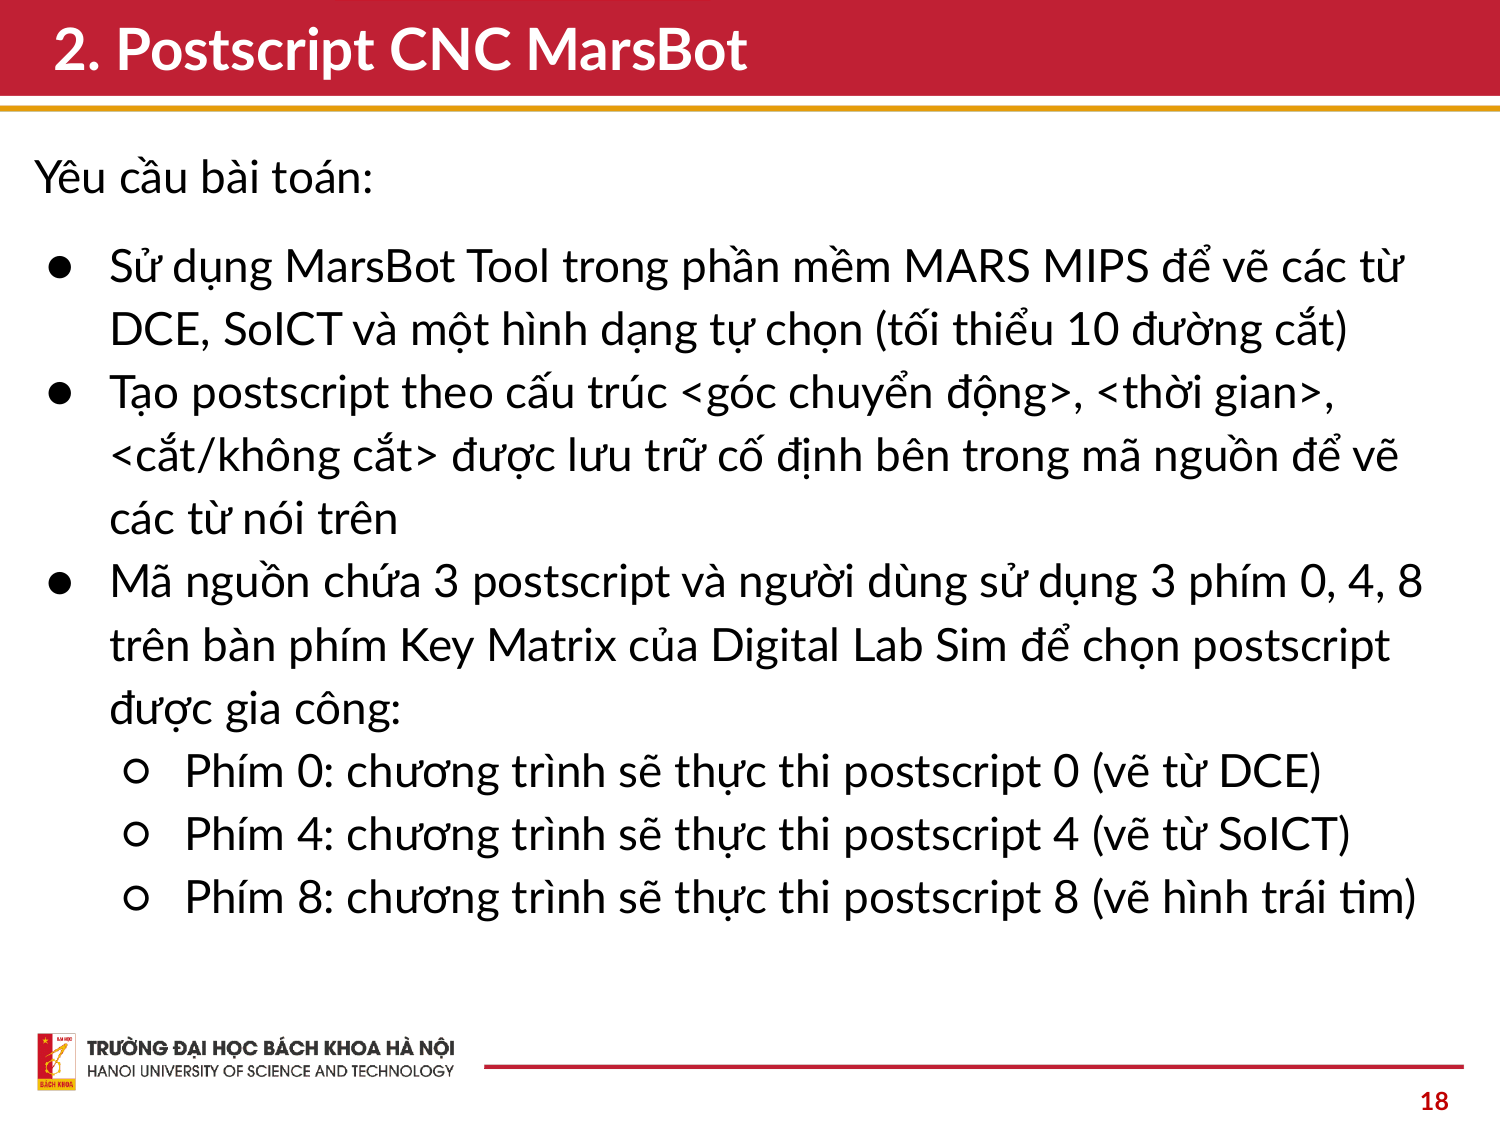

# 2. Postscript CNC MarsBot
Yêu cầu bài toán:
Sử dụng MarsBot Tool trong phần mềm MARS MIPS để vẽ các từ DCE, SoICT và một hình dạng tự chọn (tối thiểu 10 đường cắt)
Tạo postscript theo cấu trúc <góc chuyển động>, <thời gian>, <cắt/không cắt> được lưu trữ cố định bên trong mã nguồn để vẽ các từ nói trên
Mã nguồn chứa 3 postscript và người dùng sử dụng 3 phím 0, 4, 8 trên bàn phím Key Matrix của Digital Lab Sim để chọn postscript được gia công:
Phím 0: chương trình sẽ thực thi postscript 0 (vẽ từ DCE)
Phím 4: chương trình sẽ thực thi postscript 4 (vẽ từ SoICT)
Phím 8: chương trình sẽ thực thi postscript 8 (vẽ hình trái tim)

18